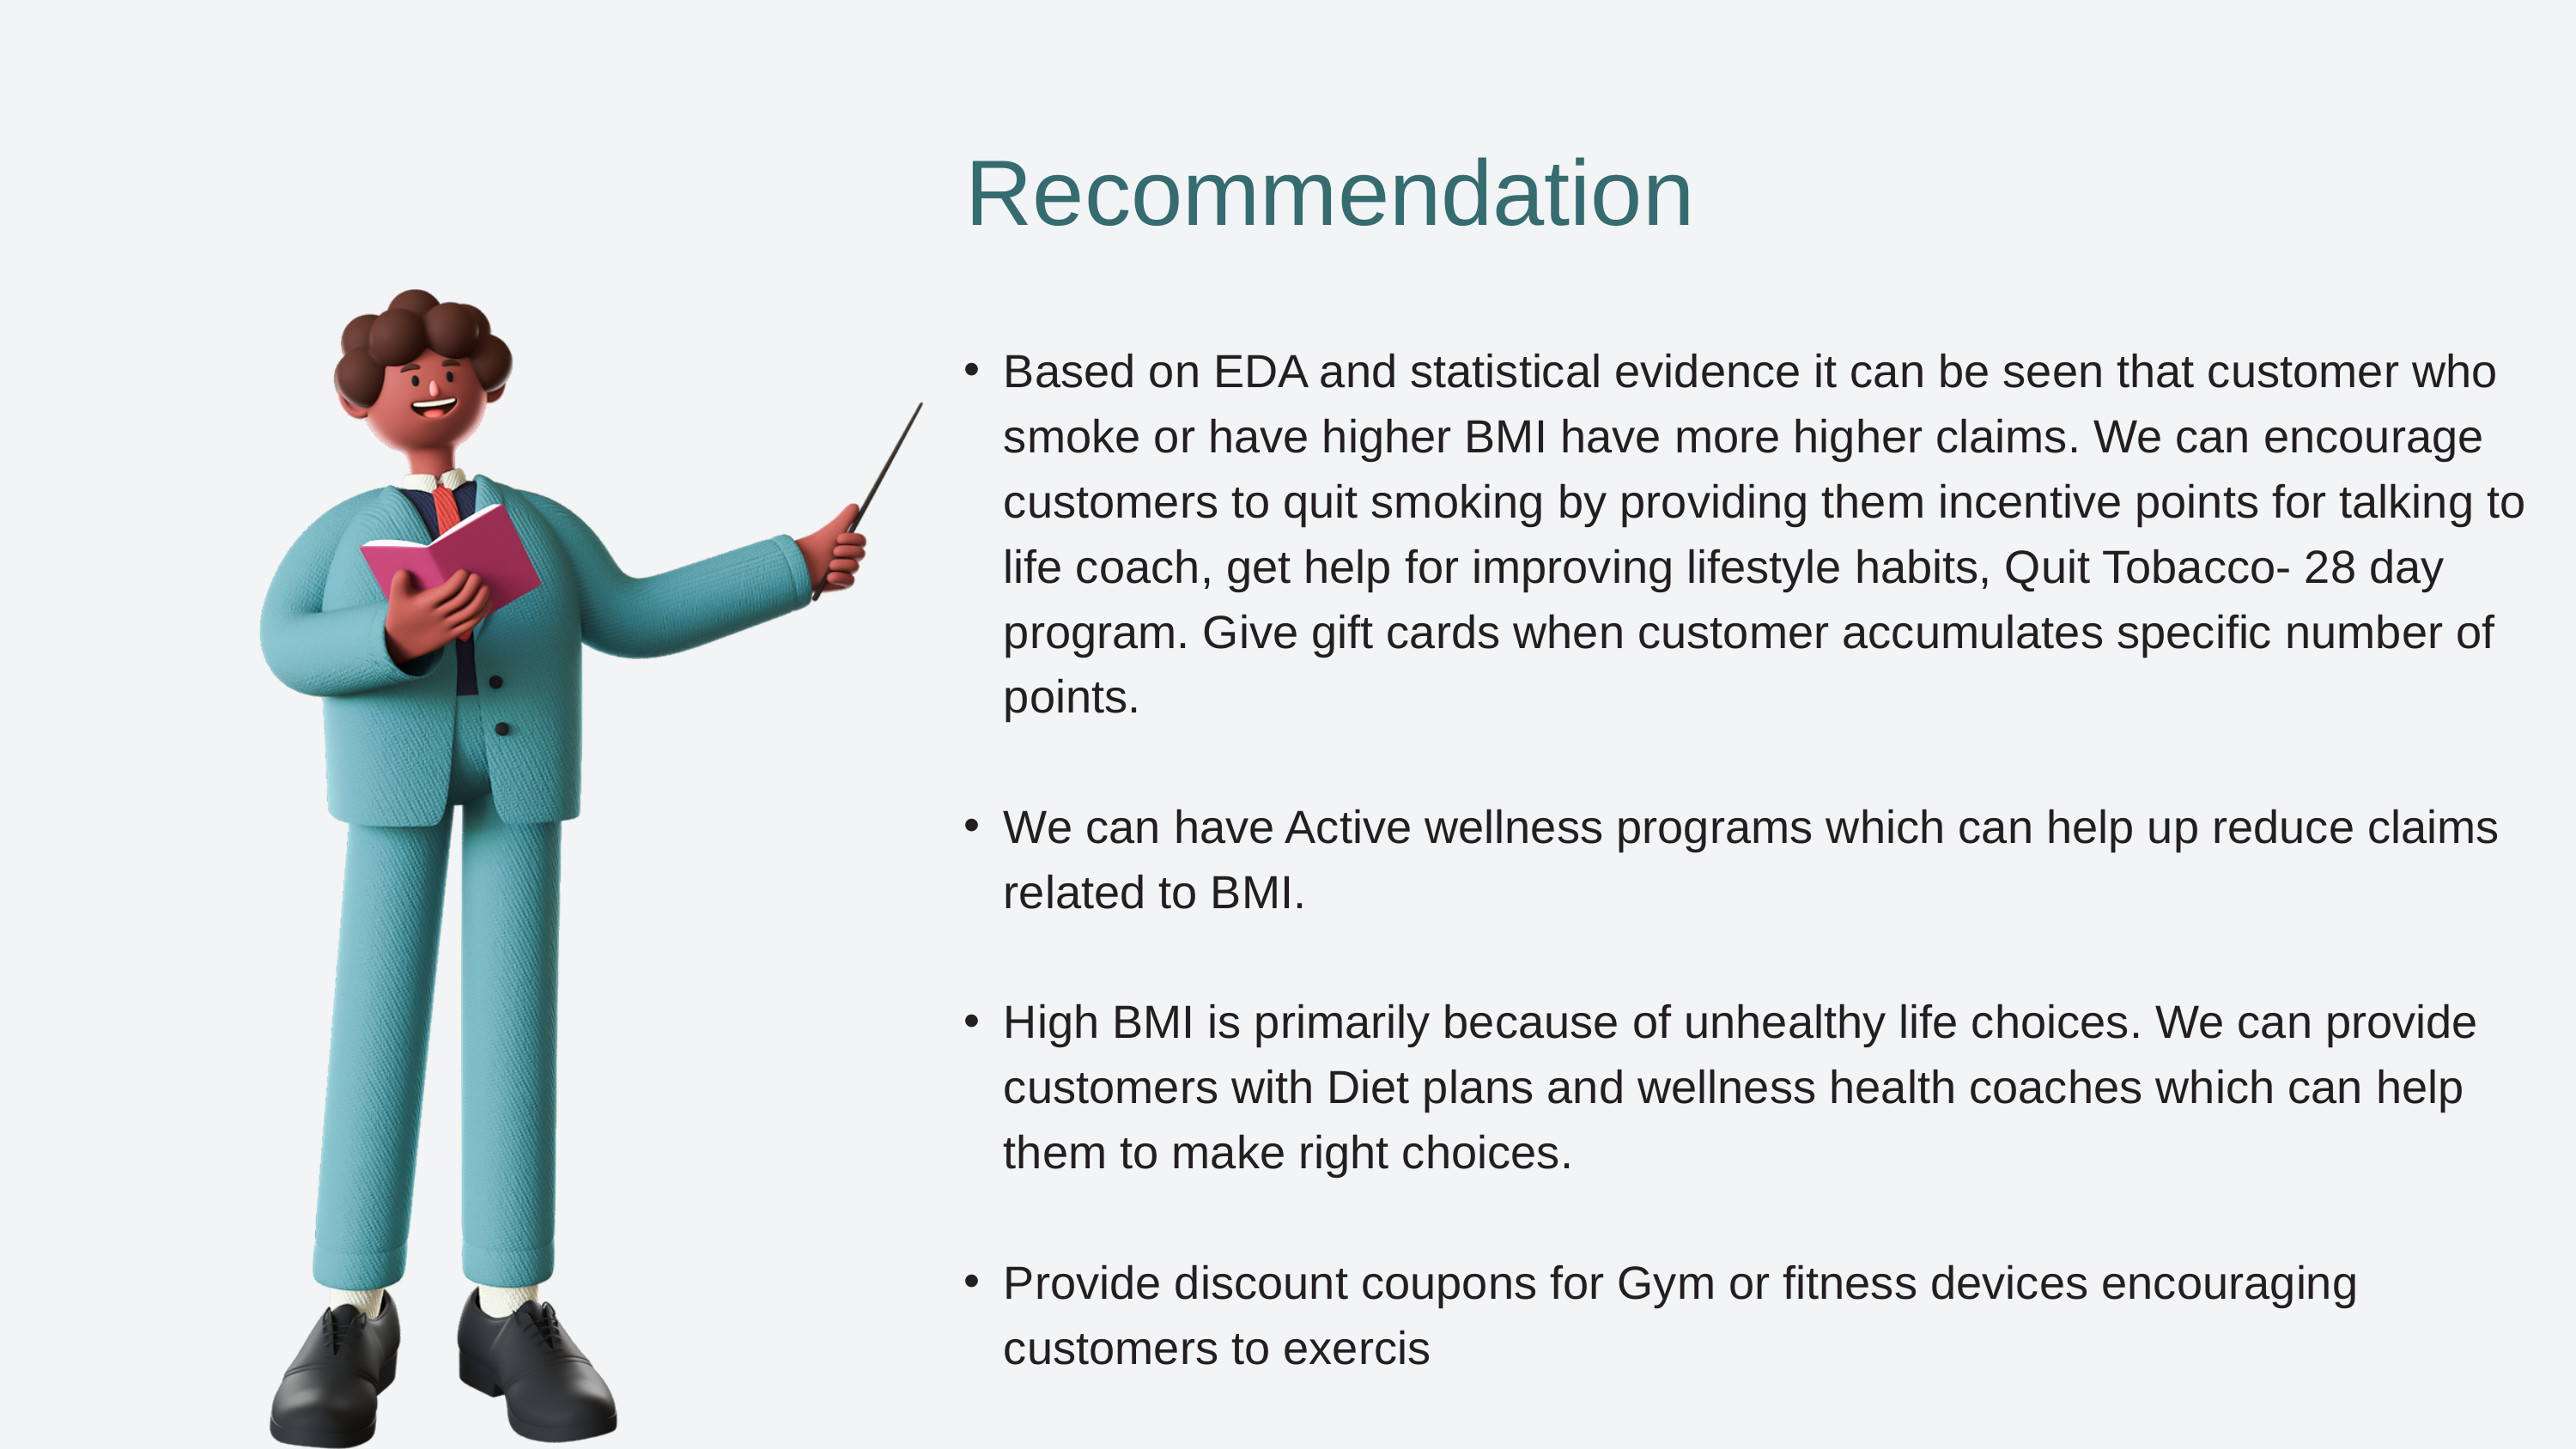

Recommendation

Based on EDA and statistical evidence it can be seen that customer who smoke or have higher BMI have more higher claims. We can encourage customers to quit smoking by providing them incentive points for talking to life coach, get help for improving lifestyle habits, Quit Tobacco- 28 day program. Give gift cards when customer accumulates specific number of points.

We can have Active wellness programs which can help up reduce claims related to BMI.

High BMI is primarily because of unhealthy life choices. We can provide customers with Diet plans and wellness health coaches which can help them to make right choices.

Provide discount coupons for Gym or fitness devices encouraging customers to exercis